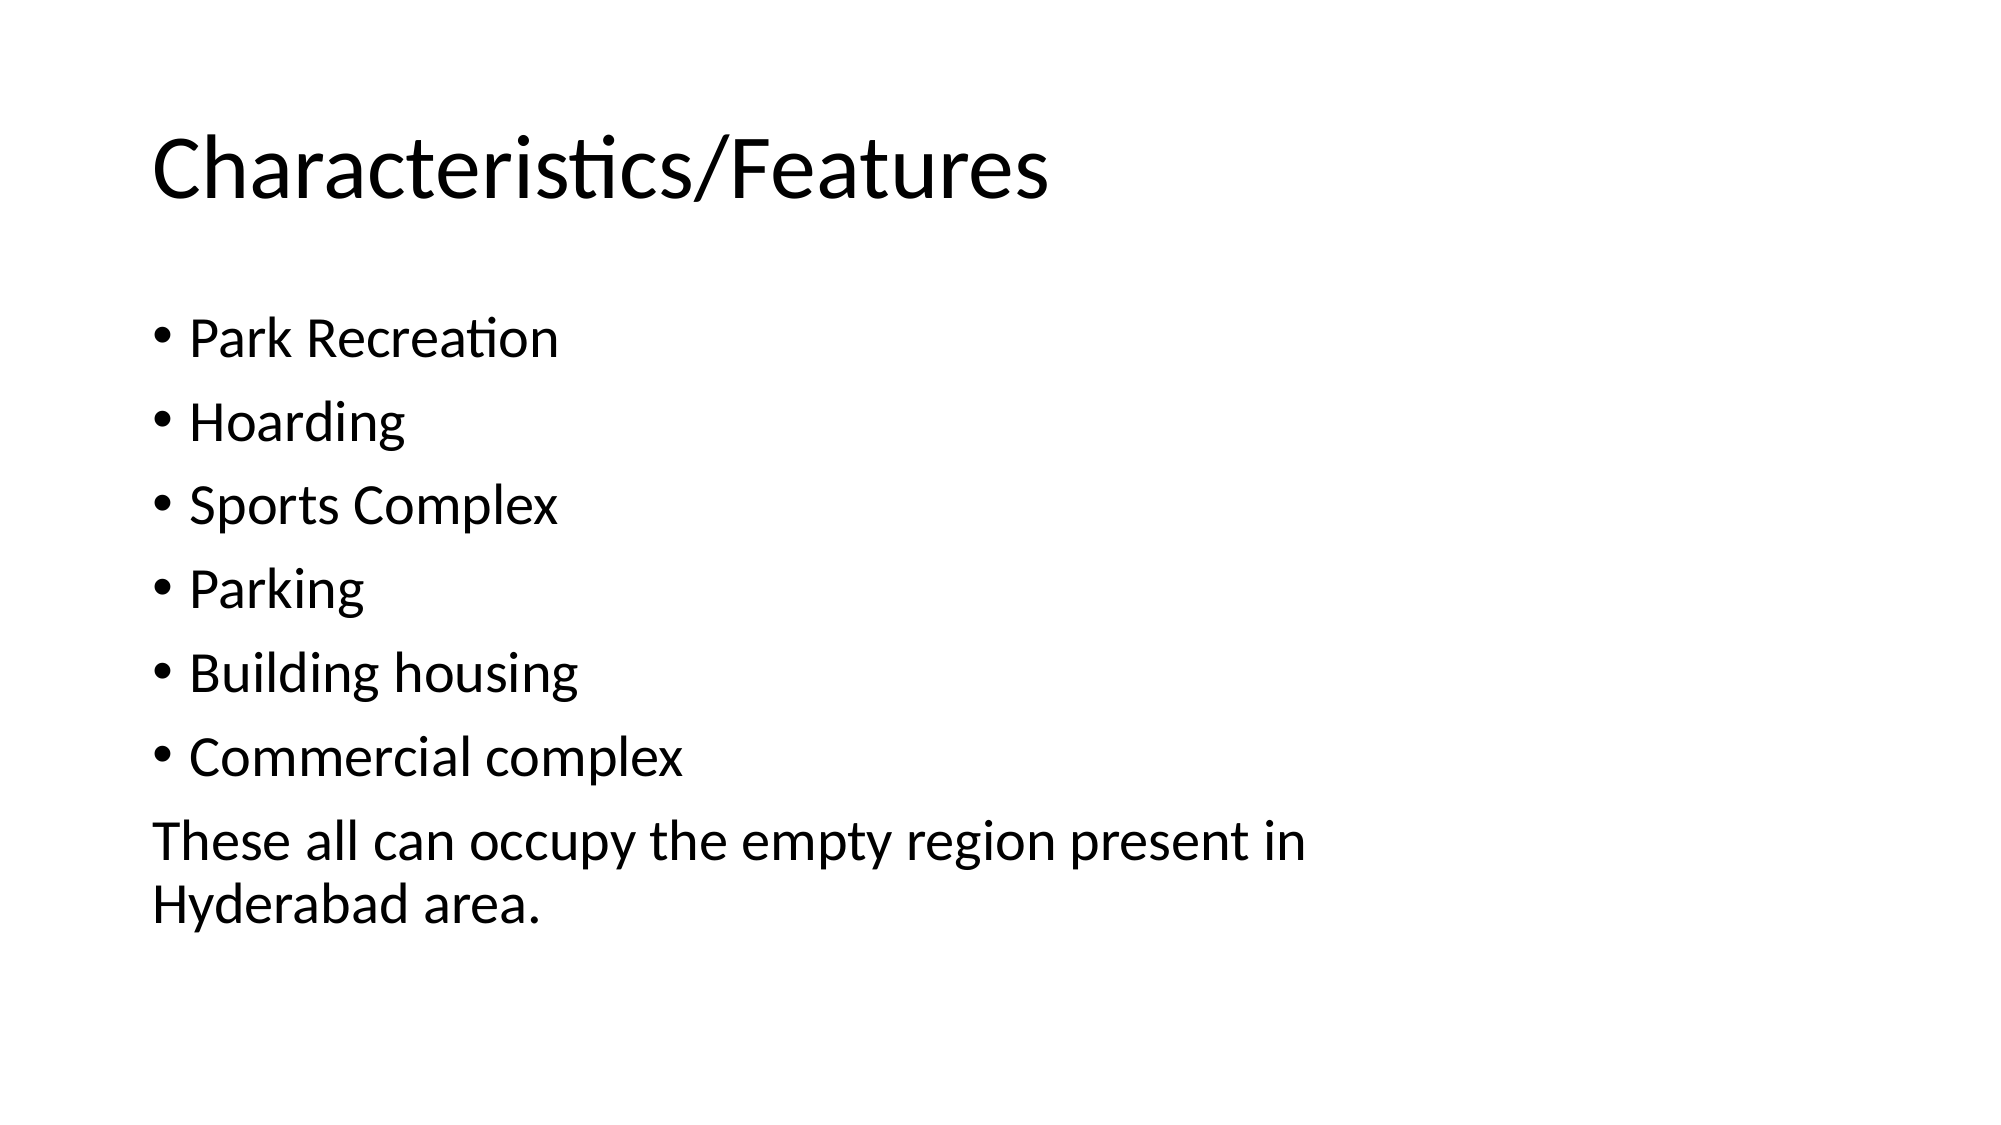

# Characteristics/Features
Park Recreation
Hoarding
Sports Complex
Parking
Building housing
Commercial complex
These all can occupy the empty region present in Hyderabad area.